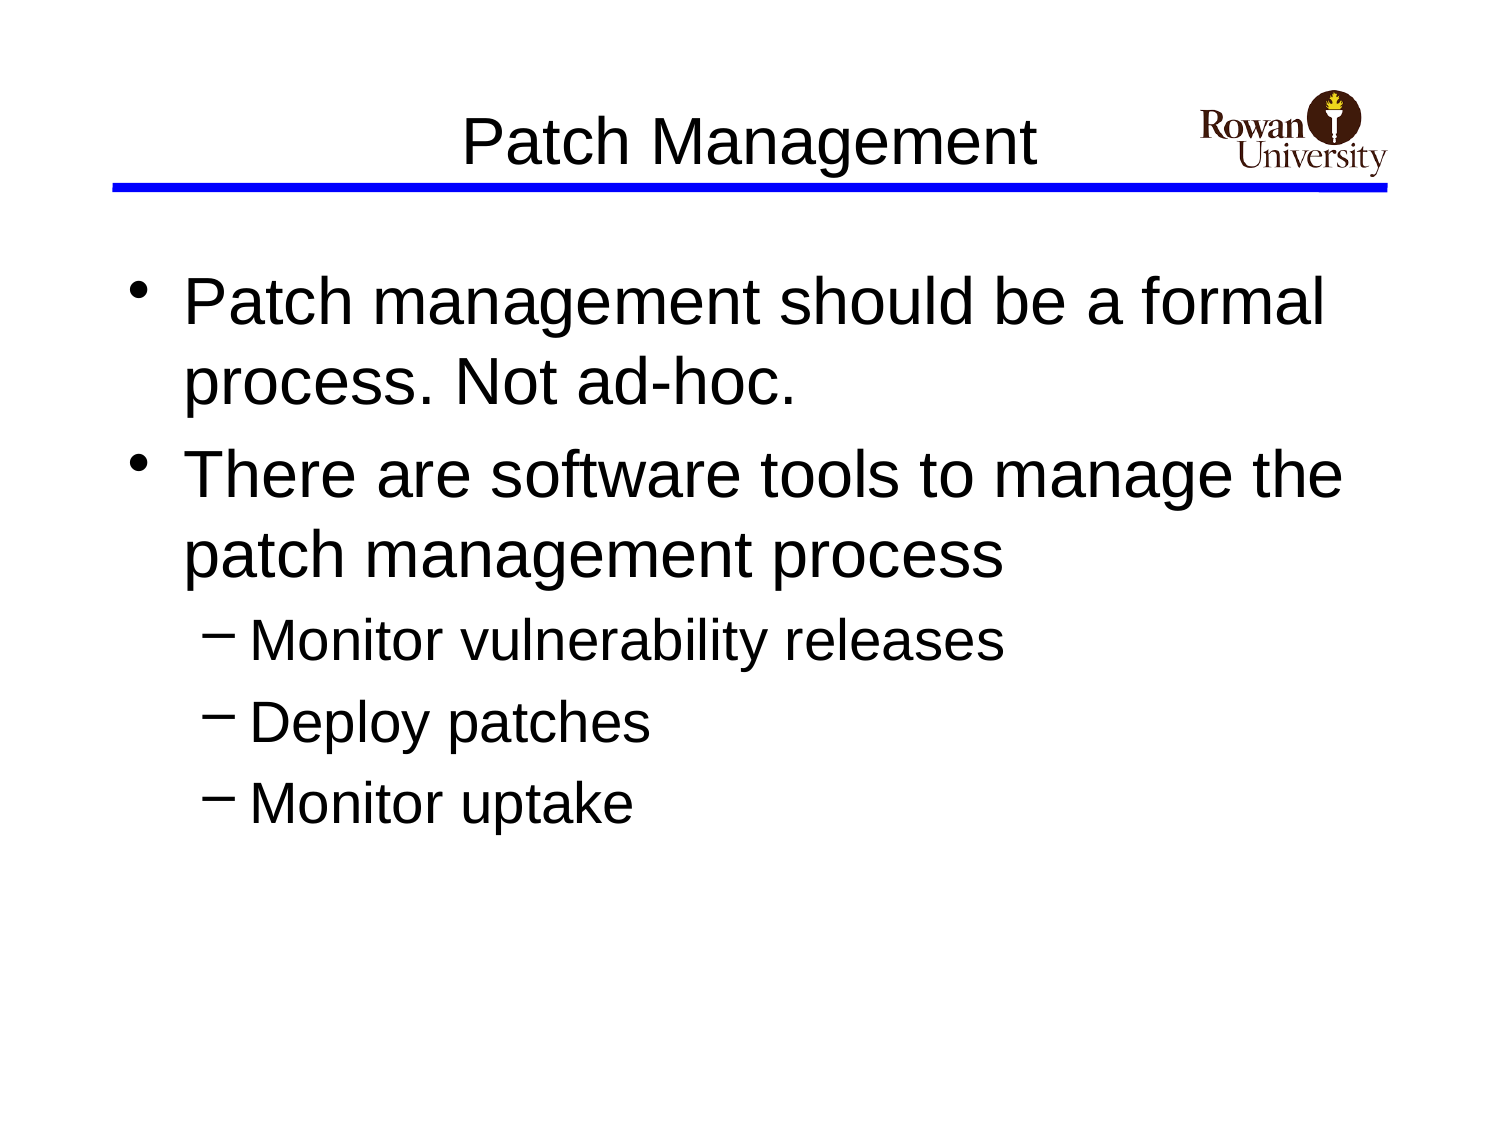

# Patch Management
Patch management should be a formal process. Not ad-hoc.
There are software tools to manage the patch management process
Monitor vulnerability releases
Deploy patches
Monitor uptake